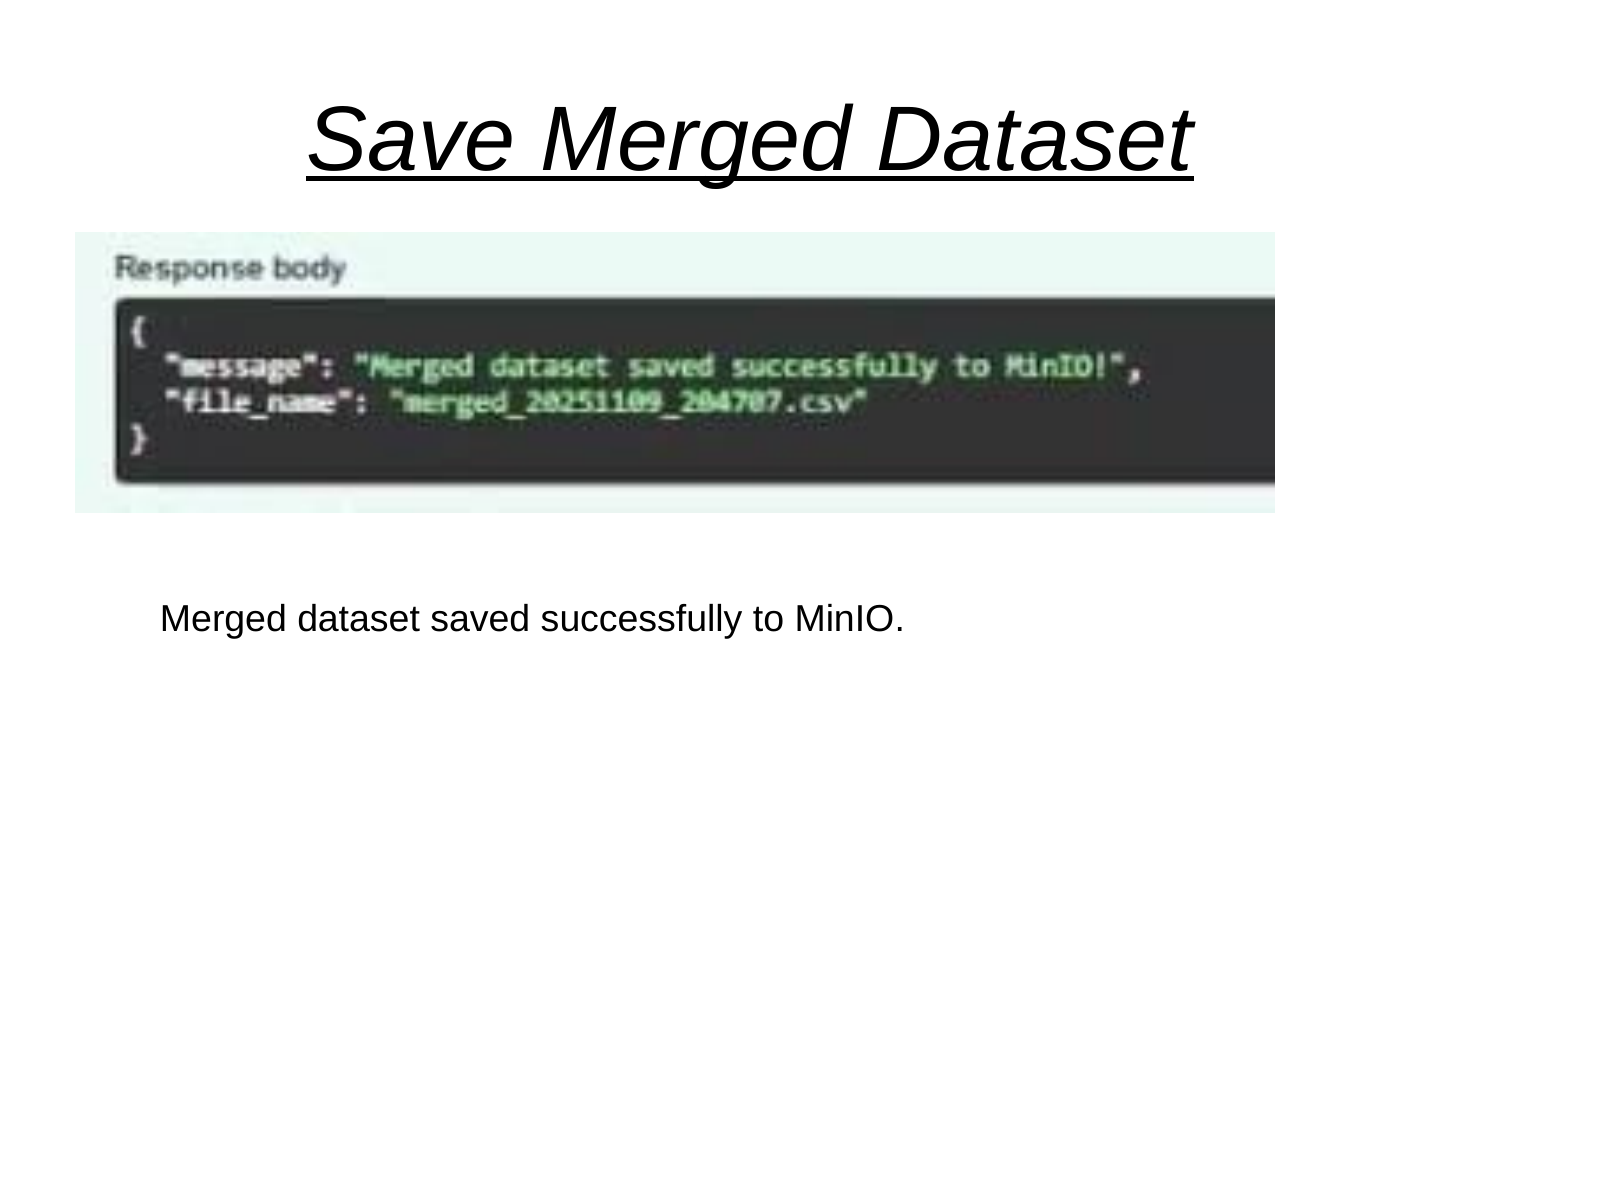

Save Merged Dataset

Merged dataset saved successfully to MinIO.